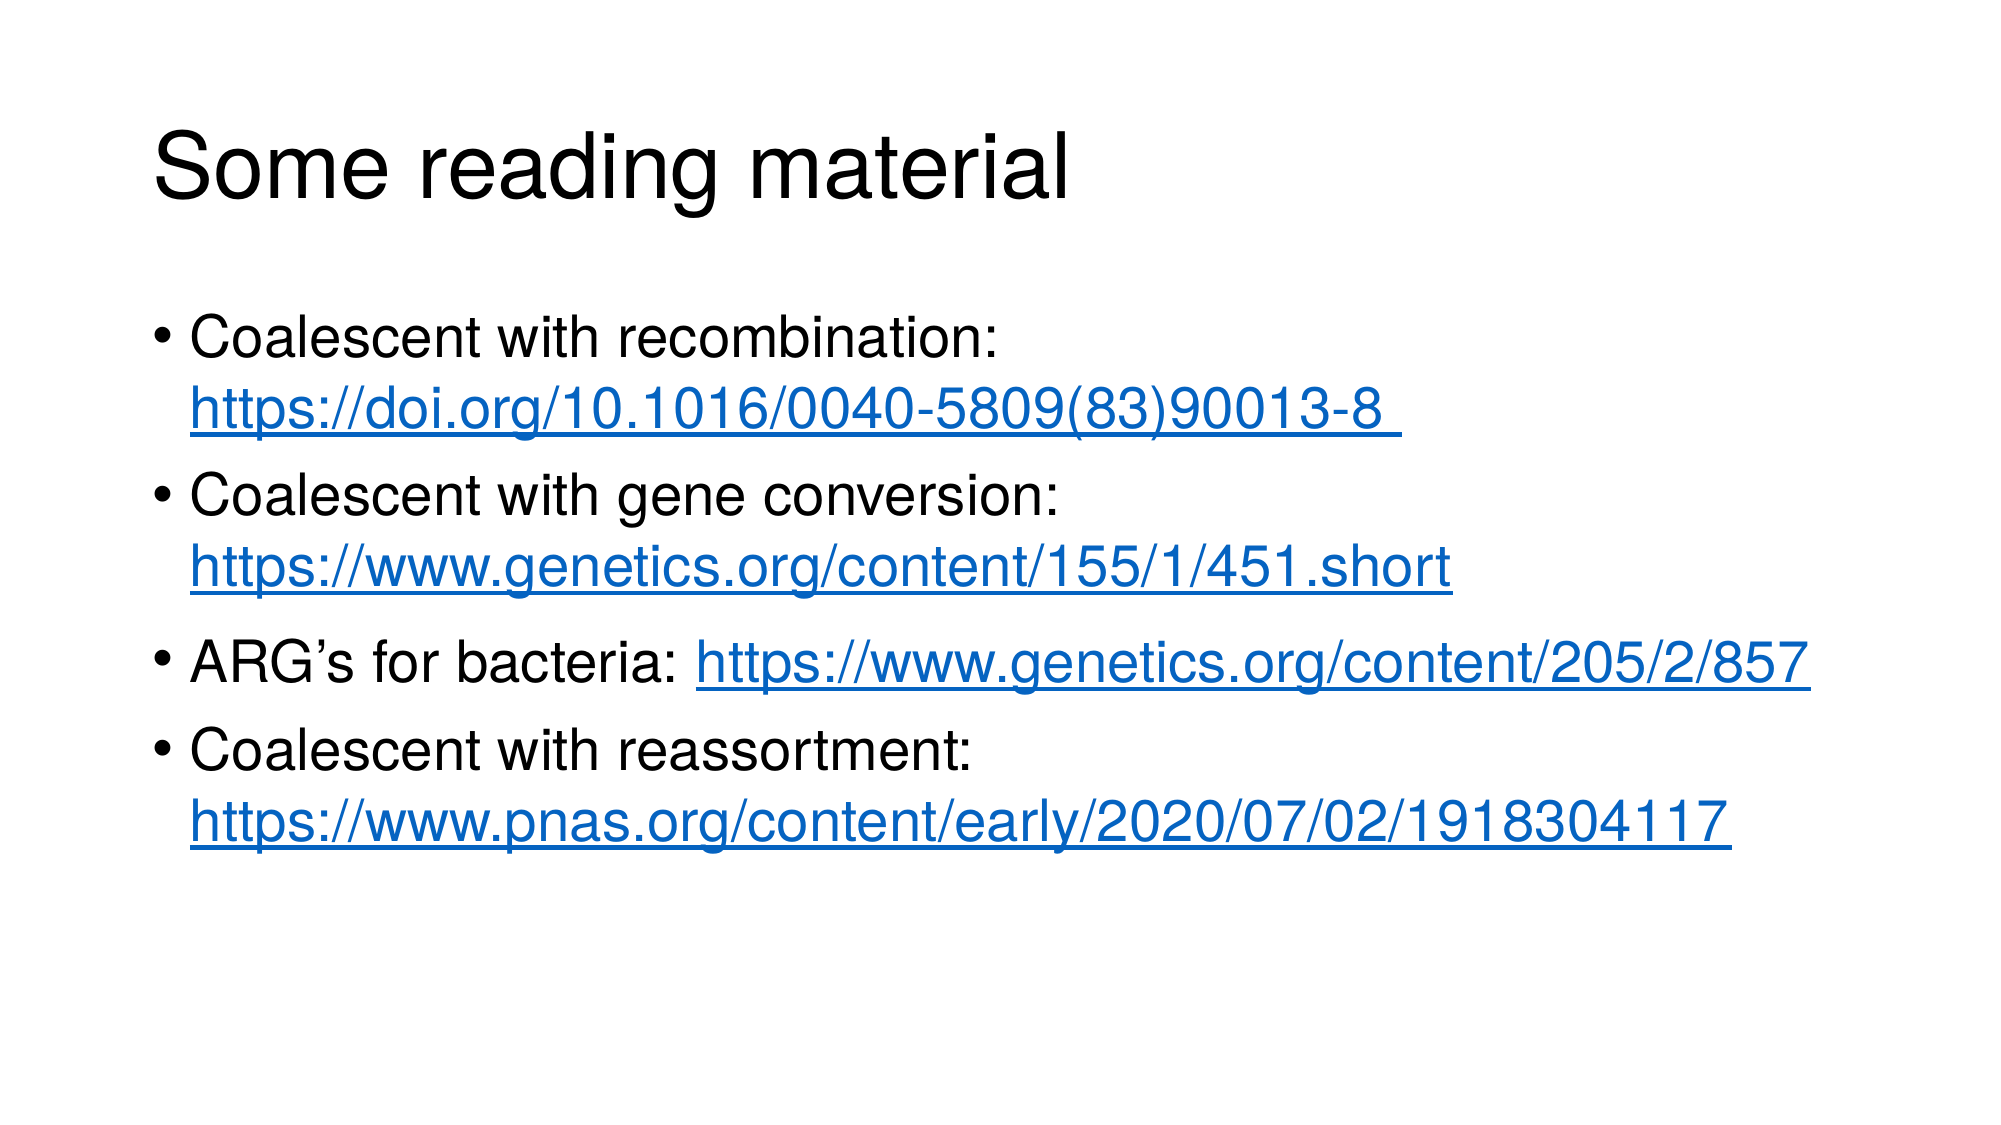

# Some reading material
Coalescent with recombination: https://doi.org/10.1016/0040-5809(83)90013-8
Coalescent with gene conversion: https://www.genetics.org/content/155/1/451.short
ARG’s for bacteria: https://www.genetics.org/content/205/2/857
Coalescent with reassortment: https://www.pnas.org/content/early/2020/07/02/1918304117